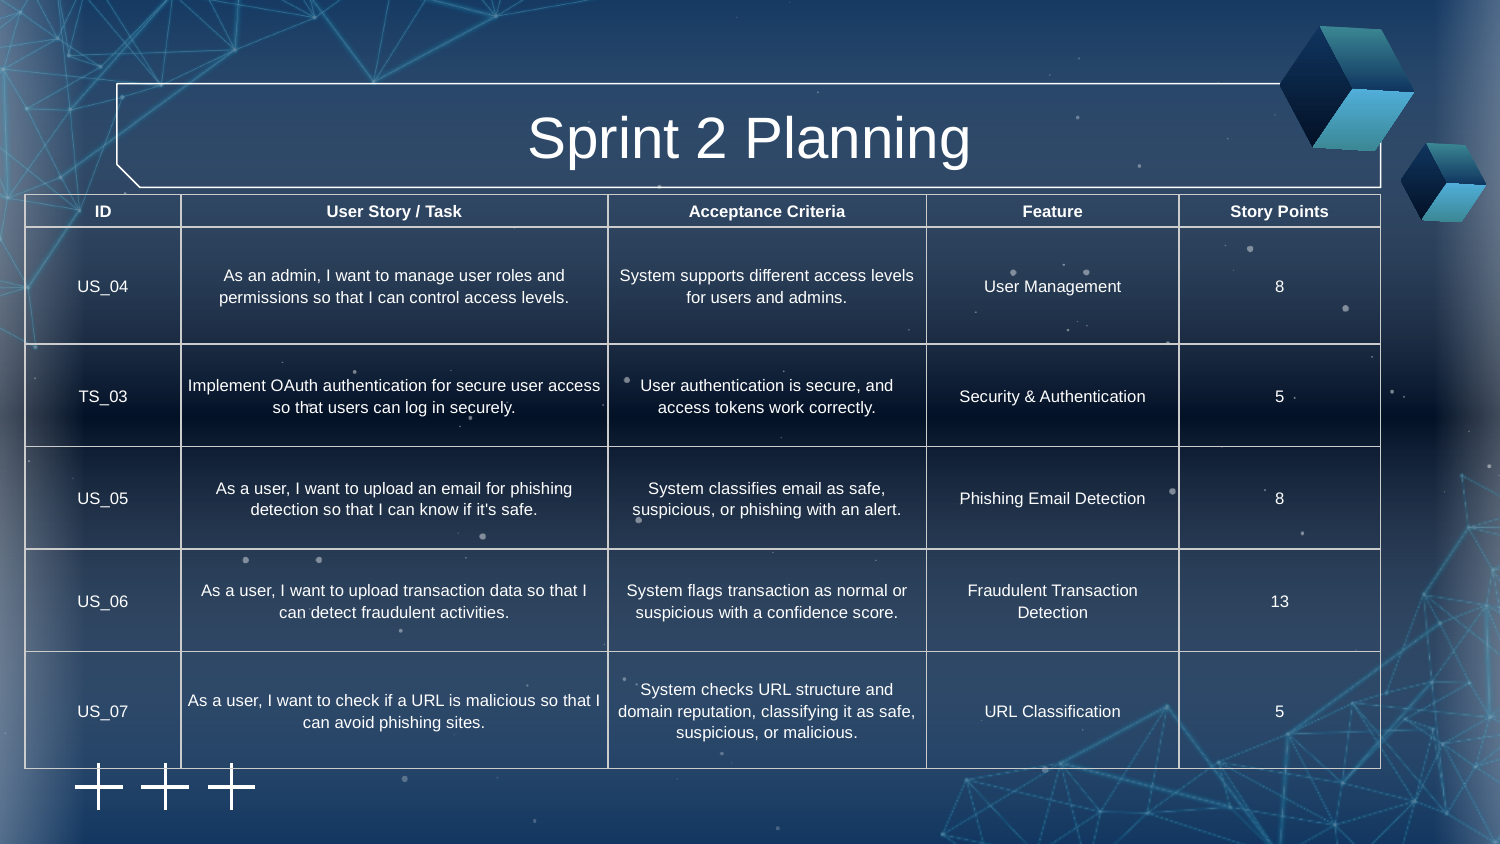

# Sprint 2 Planning

| ID | User Story / Task | Acceptance Criteria | Feature | Story Points |
| --- | --- | --- | --- | --- |
| US\_04 | As an admin, I want to manage user roles and permissions so that I can control access levels. | System supports different access levels for users and admins. | User Management | 8 |
| TS\_03 | Implement OAuth authentication for secure user access so that users can log in securely. | User authentication is secure, and access tokens work correctly. | Security & Authentication | 5 |
| US\_05 | As a user, I want to upload an email for phishing detection so that I can know if it's safe. | System classifies email as safe, suspicious, or phishing with an alert. | Phishing Email Detection | 8 |
| US\_06 | As a user, I want to upload transaction data so that I can detect fraudulent activities. | System flags transaction as normal or suspicious with a confidence score. | Fraudulent Transaction Detection | 13 |
| US\_07 | As a user, I want to check if a URL is malicious so that I can avoid phishing sites. | System checks URL structure and domain reputation, classifying it as safe, suspicious, or malicious. | URL Classification | 5 |